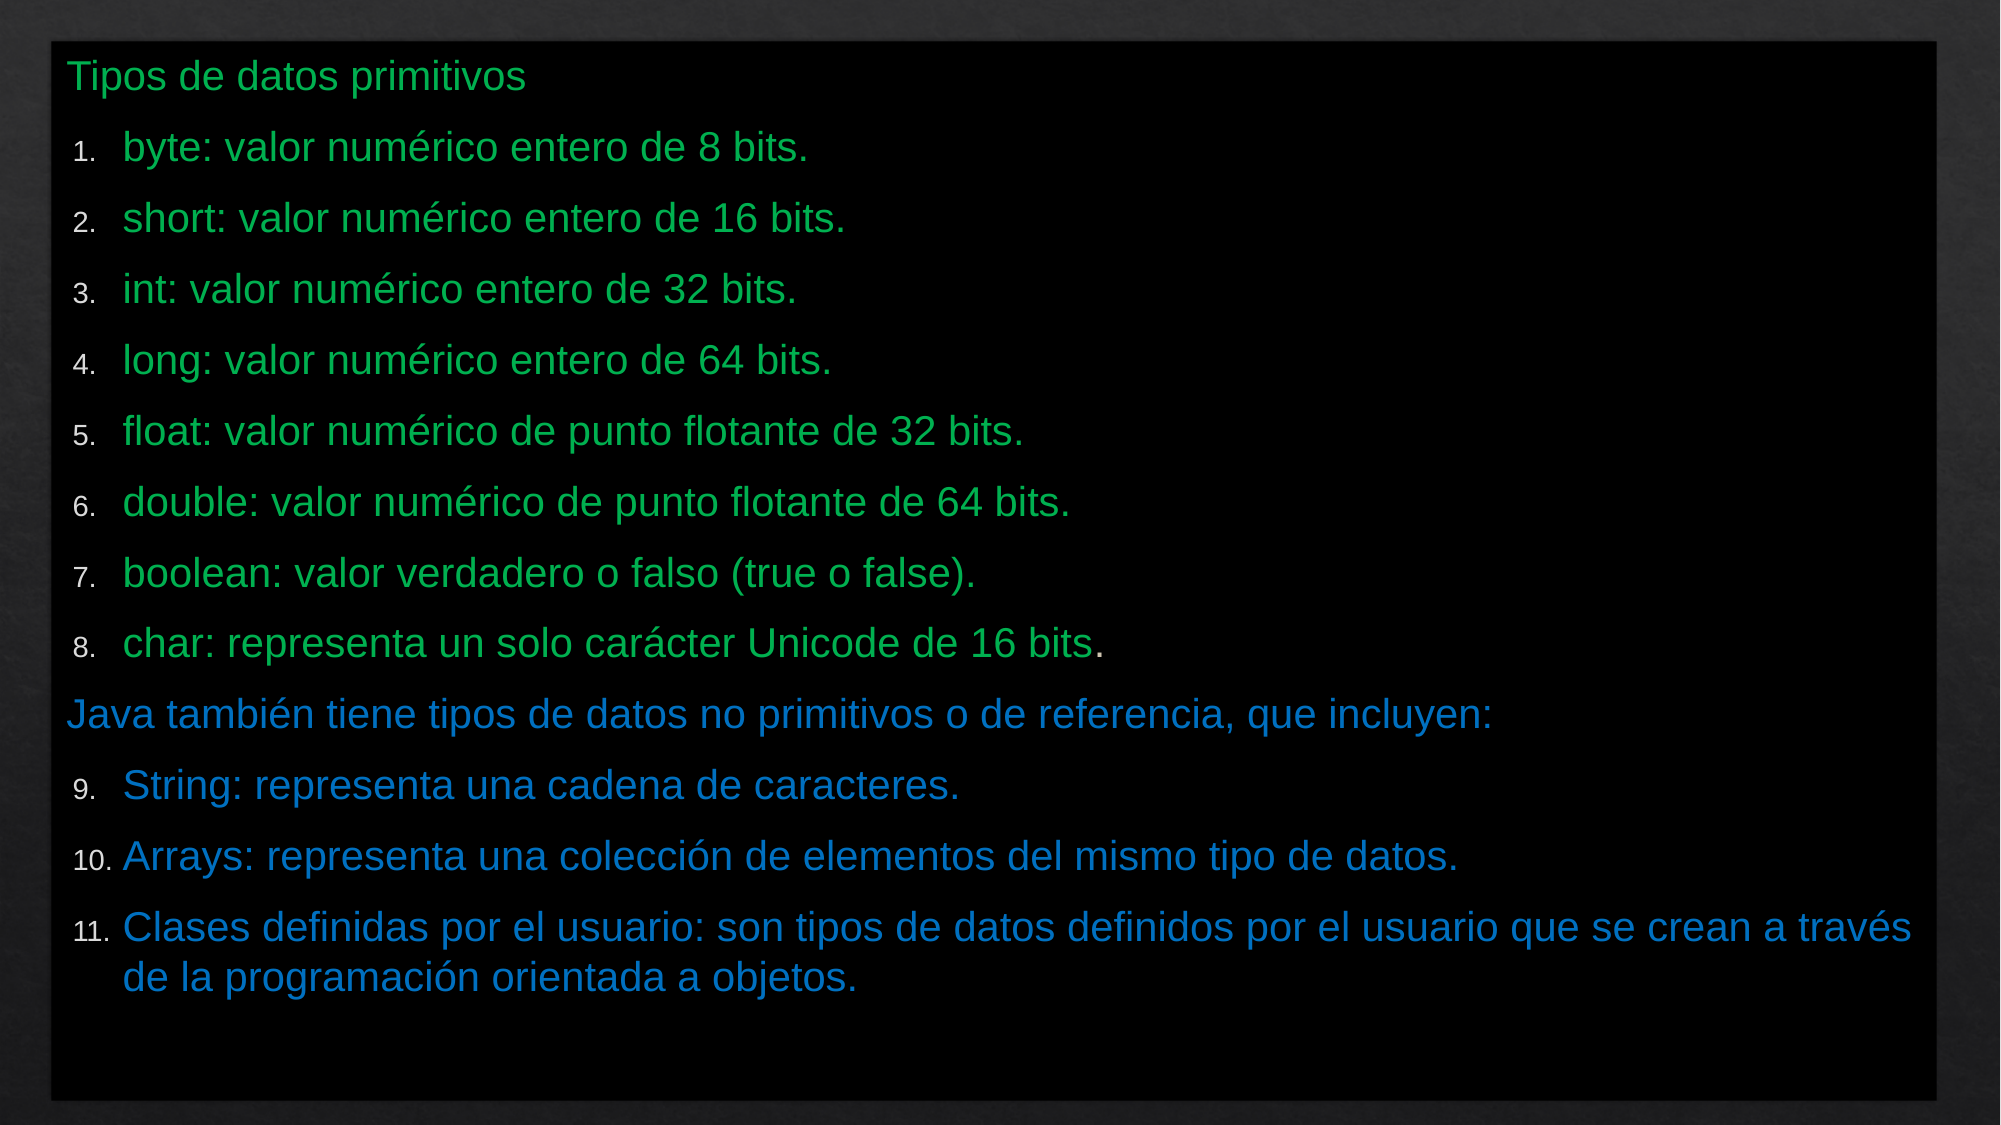

Tipos de datos primitivos
byte: valor numérico entero de 8 bits.
short: valor numérico entero de 16 bits.
int: valor numérico entero de 32 bits.
long: valor numérico entero de 64 bits.
float: valor numérico de punto flotante de 32 bits.
double: valor numérico de punto flotante de 64 bits.
boolean: valor verdadero o falso (true o false).
char: representa un solo carácter Unicode de 16 bits.
Java también tiene tipos de datos no primitivos o de referencia, que incluyen:
String: representa una cadena de caracteres.
Arrays: representa una colección de elementos del mismo tipo de datos.
Clases definidas por el usuario: son tipos de datos definidos por el usuario que se crean a través de la programación orientada a objetos.